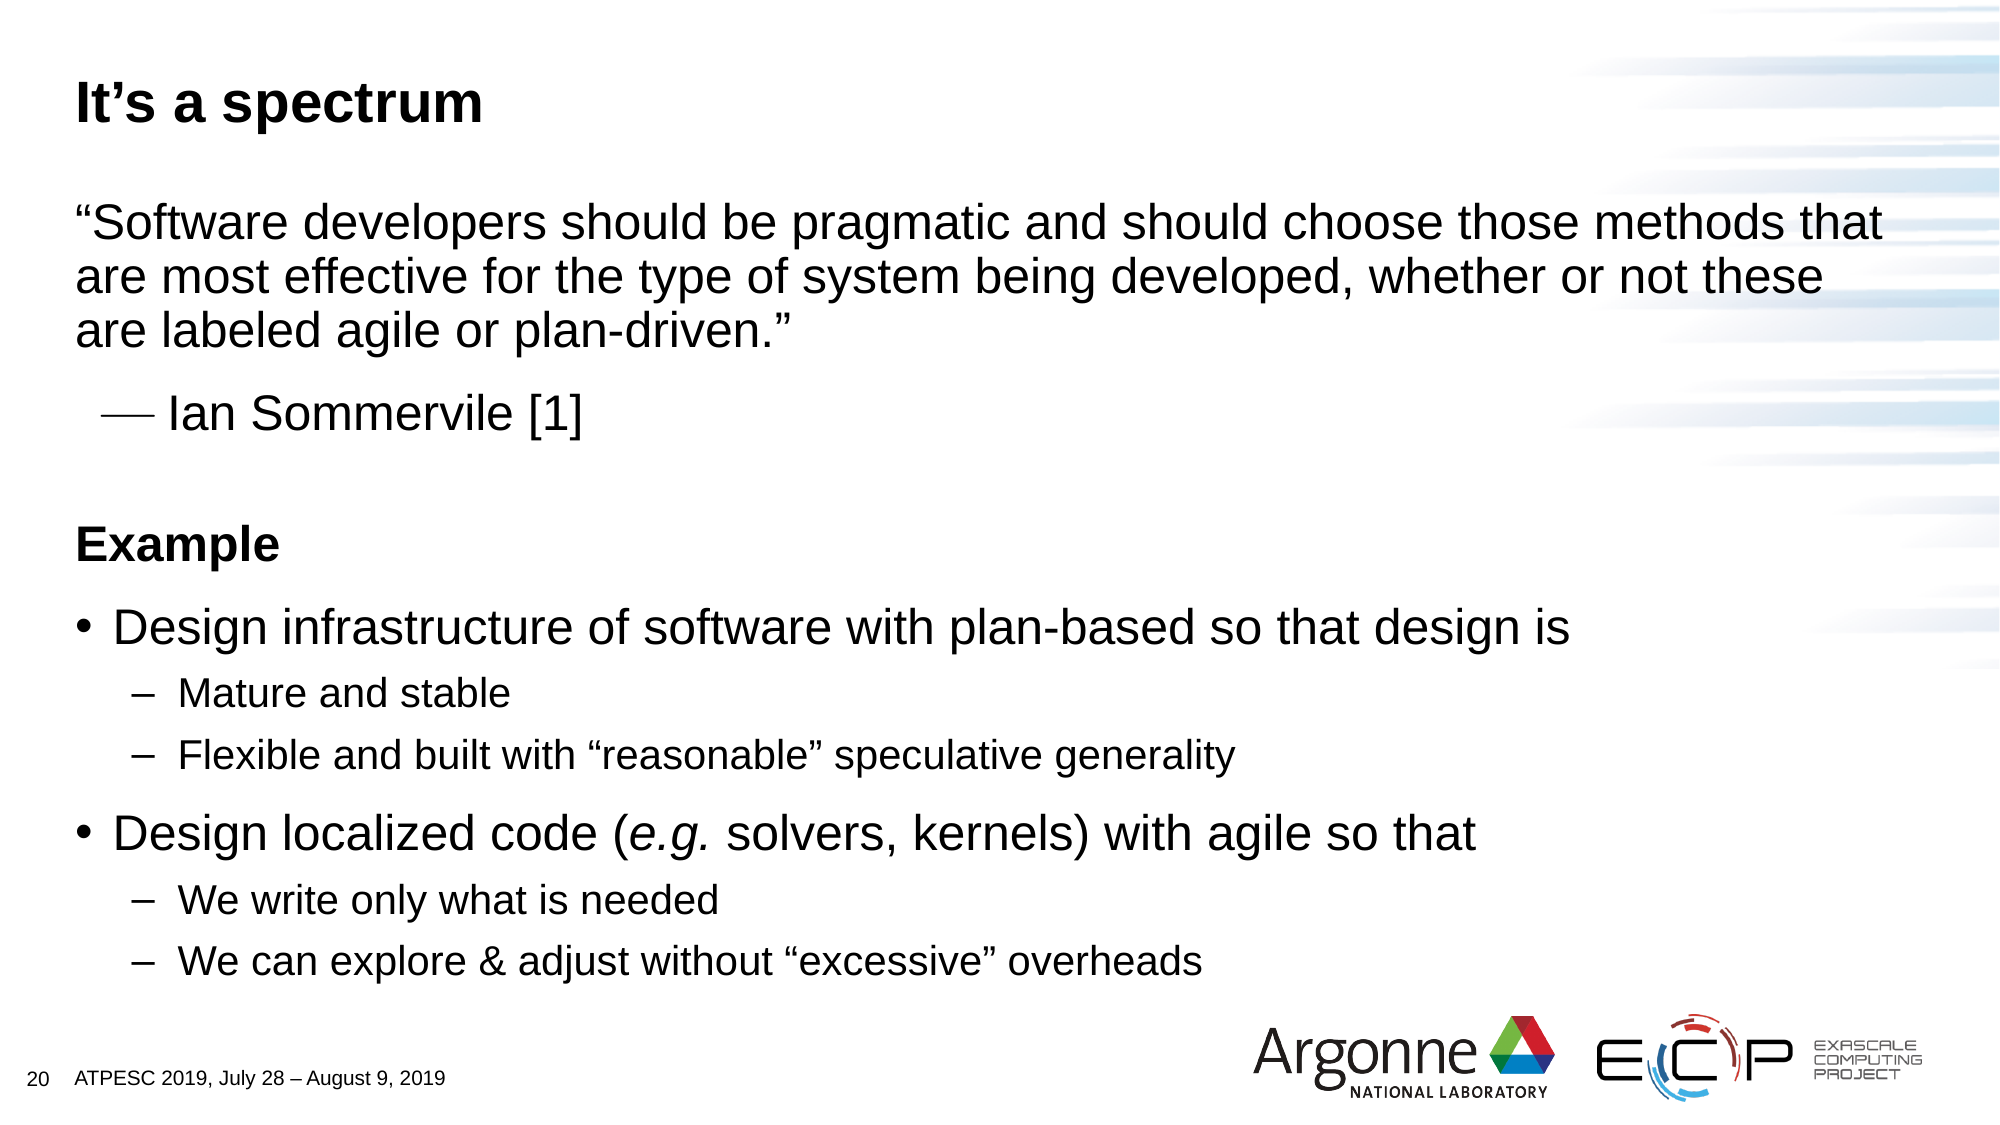

# It’s a spectrum
“Software developers should be pragmatic and should choose those methods that are most effective for the type of system being developed, whether or not these are labeled agile or plan-driven.”
  ⎯ Ian Sommervile [1]

Example
Design infrastructure of software with plan-based so that design is
Mature and stable
Flexible and built with “reasonable” speculative generality
Design localized code (e.g. solvers, kernels) with agile so that
We write only what is needed
We can explore & adjust without “excessive” overheads